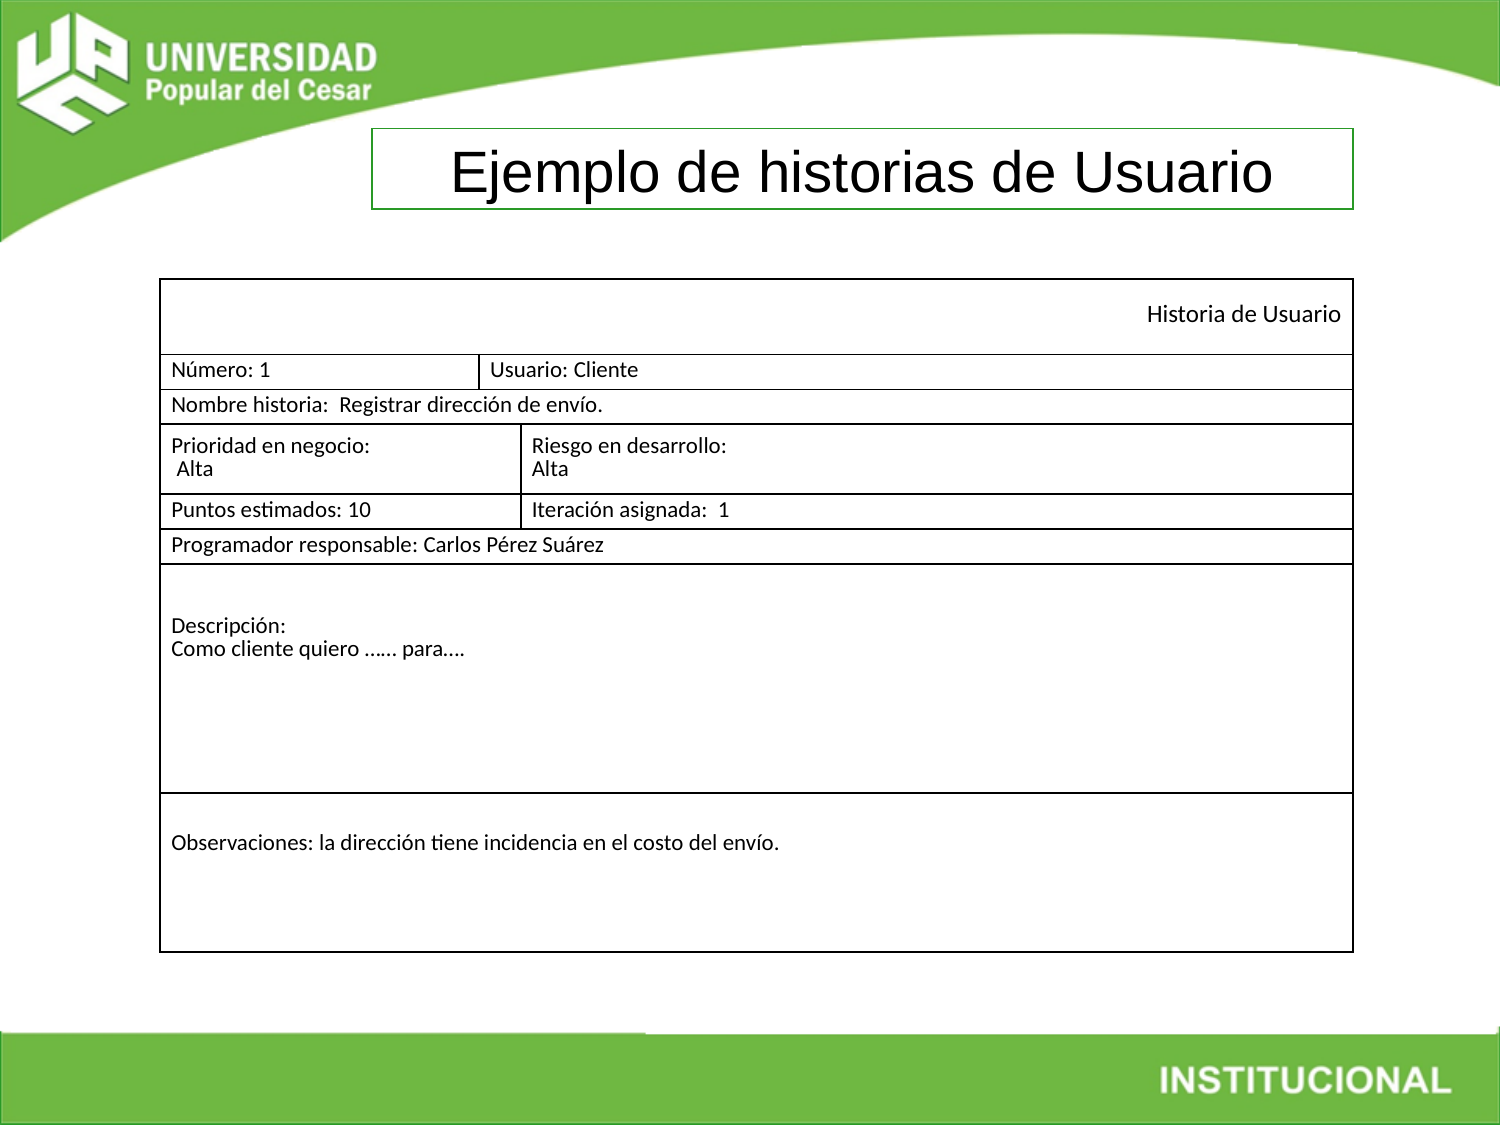

Ejemplo de historias de Usuario
| Historia de Usuario |  |  |
| --- | --- | --- |
| Número: 1 | Usuario: Cliente |  |
| Nombre historia: Registrar dirección de envío. |  |  |
| Prioridad en negocio: Alta |  | Riesgo en desarrollo: Alta |
| Puntos estimados: 10 |  | Iteración asignada: 1 |
| Programador responsable: Carlos Pérez Suárez |  |  |
| Descripción: Como cliente quiero …… para…. |  |  |
| Observaciones: la dirección tiene incidencia en el costo del envío. |  |  |